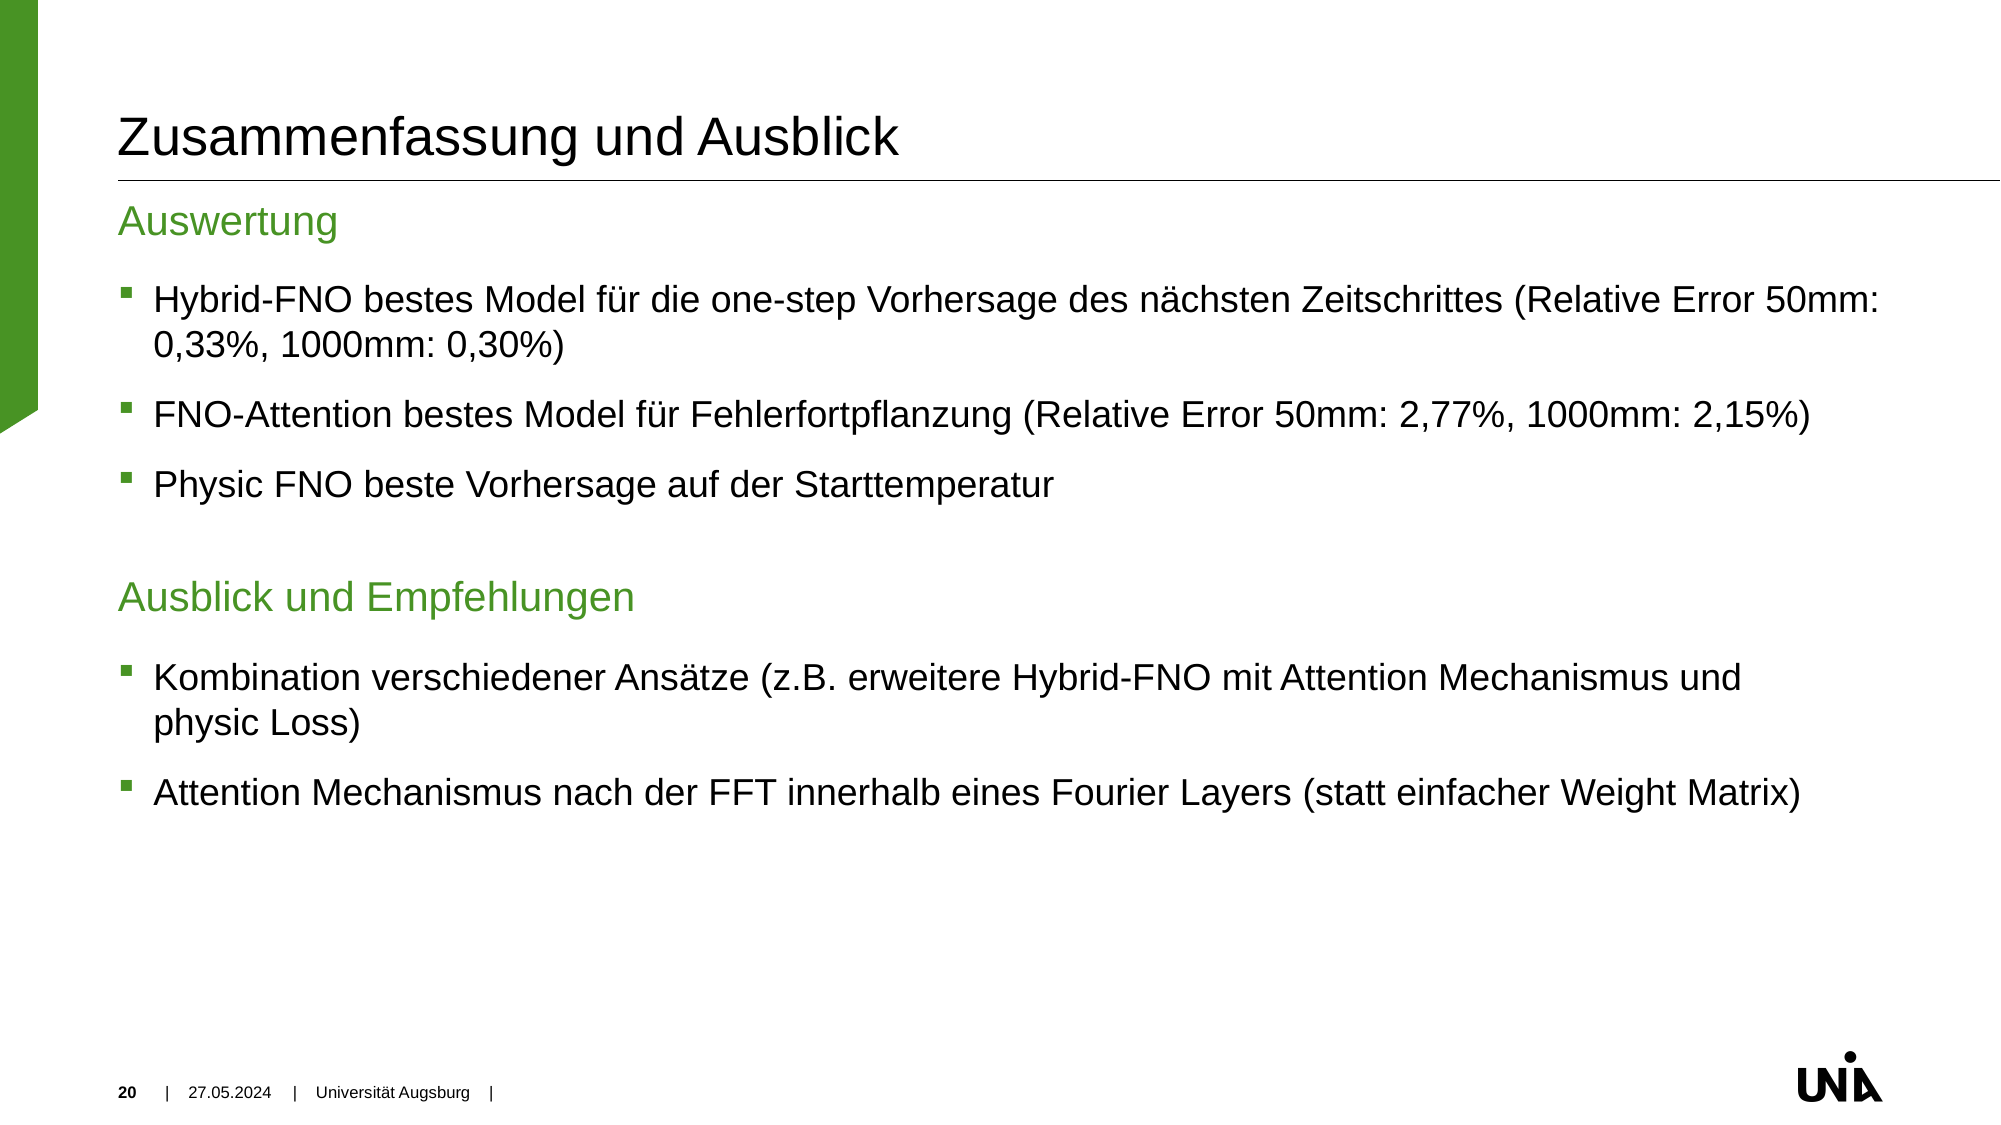

# Zusammenfassung und Ausblick
Auswertung
Hybrid-FNO bestes Model für die one-step Vorhersage des nächsten Zeitschrittes (Relative Error 50mm: 0,33%, 1000mm: 0,30%)
FNO-Attention bestes Model für Fehlerfortpflanzung (Relative Error 50mm: 2,77%, 1000mm: 2,15%)
Physic FNO beste Vorhersage auf der Starttemperatur

Ausblick und Empfehlungen

Kombination verschiedener Ansätze (z.B. erweitere Hybrid-FNO mit Attention Mechanismus und physic Loss)
Attention Mechanismus nach der FFT innerhalb eines Fourier Layers (statt einfacher Weight Matrix)

20
|    27.05.2024
|    Universität Augsburg    |